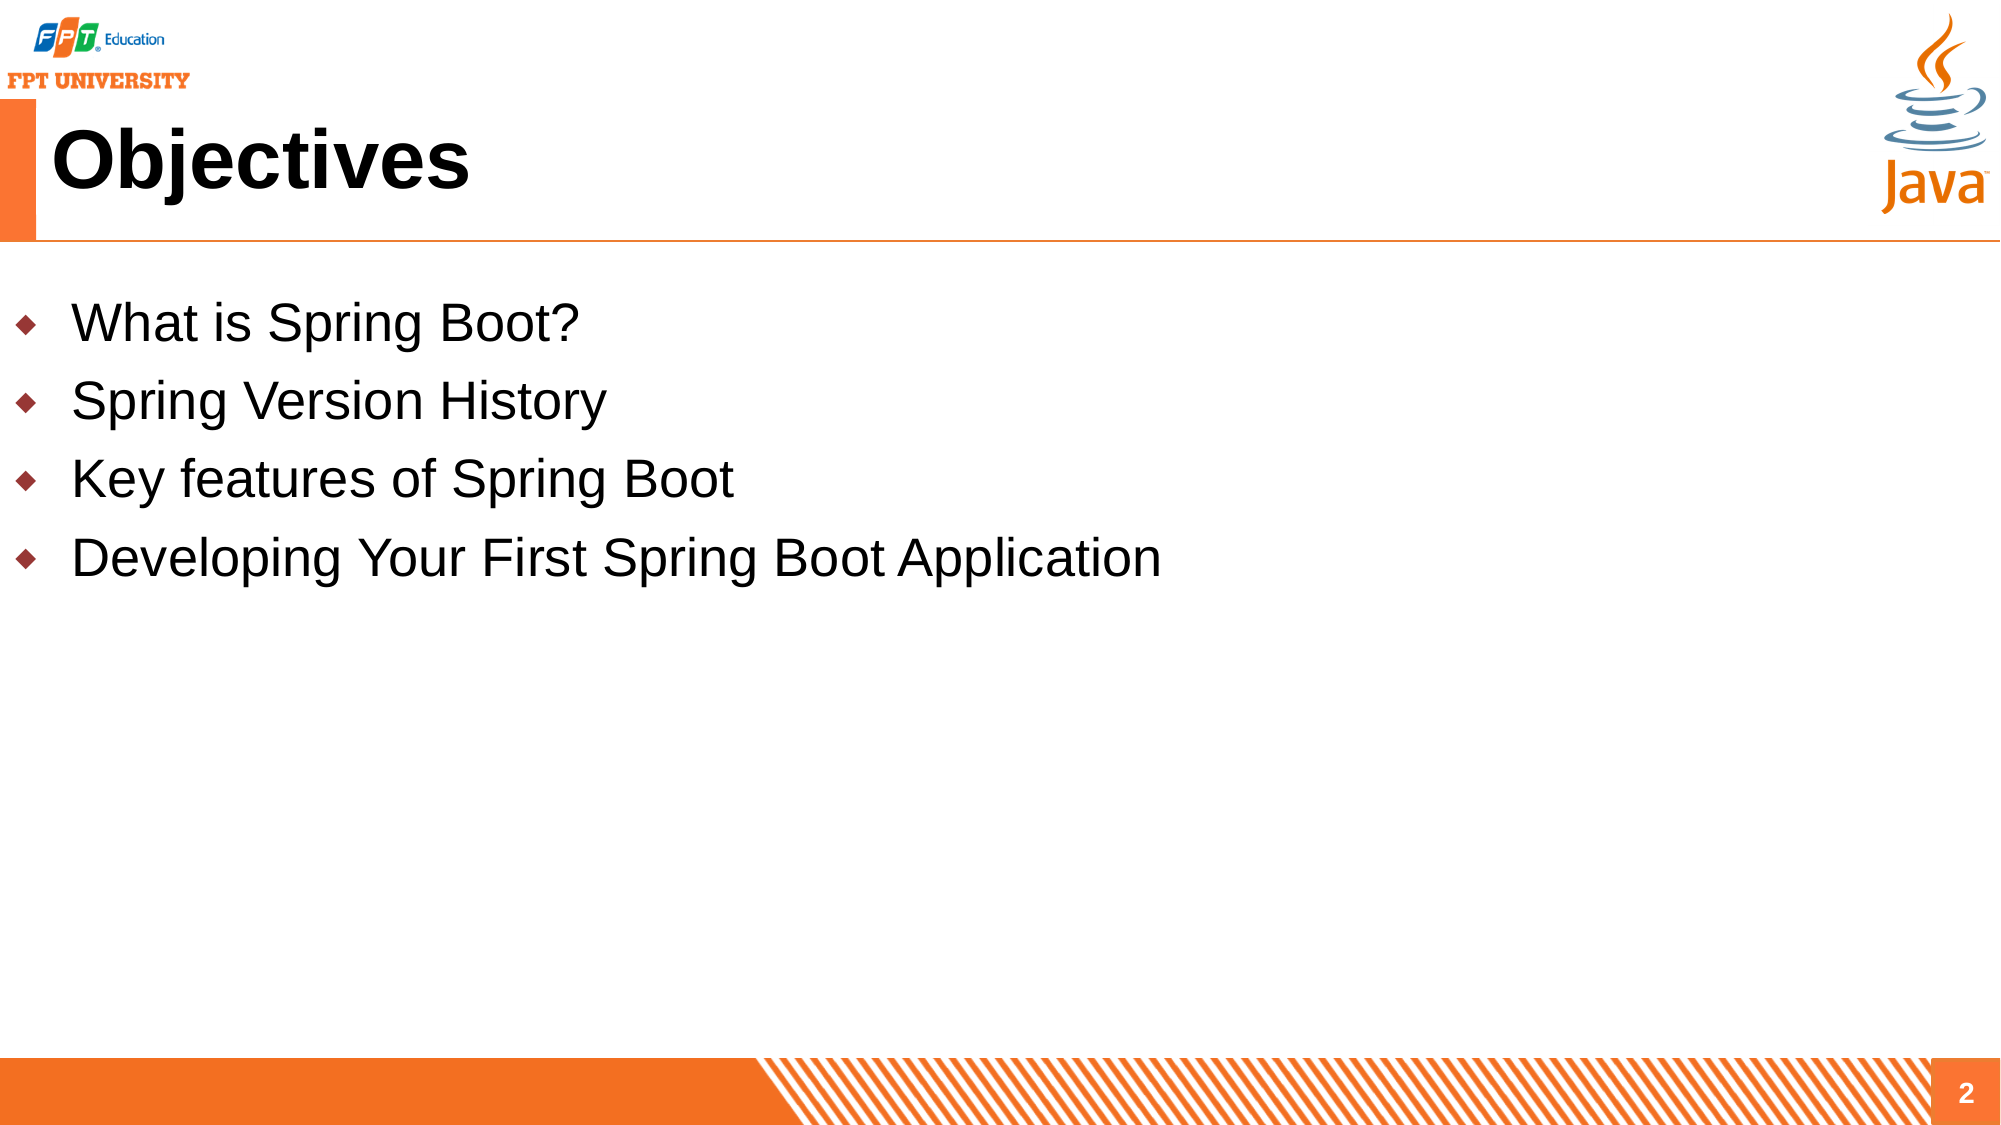

# Objectives
What is Spring Boot?
Spring Version History
Key features of Spring Boot
Developing Your First Spring Boot Application
2